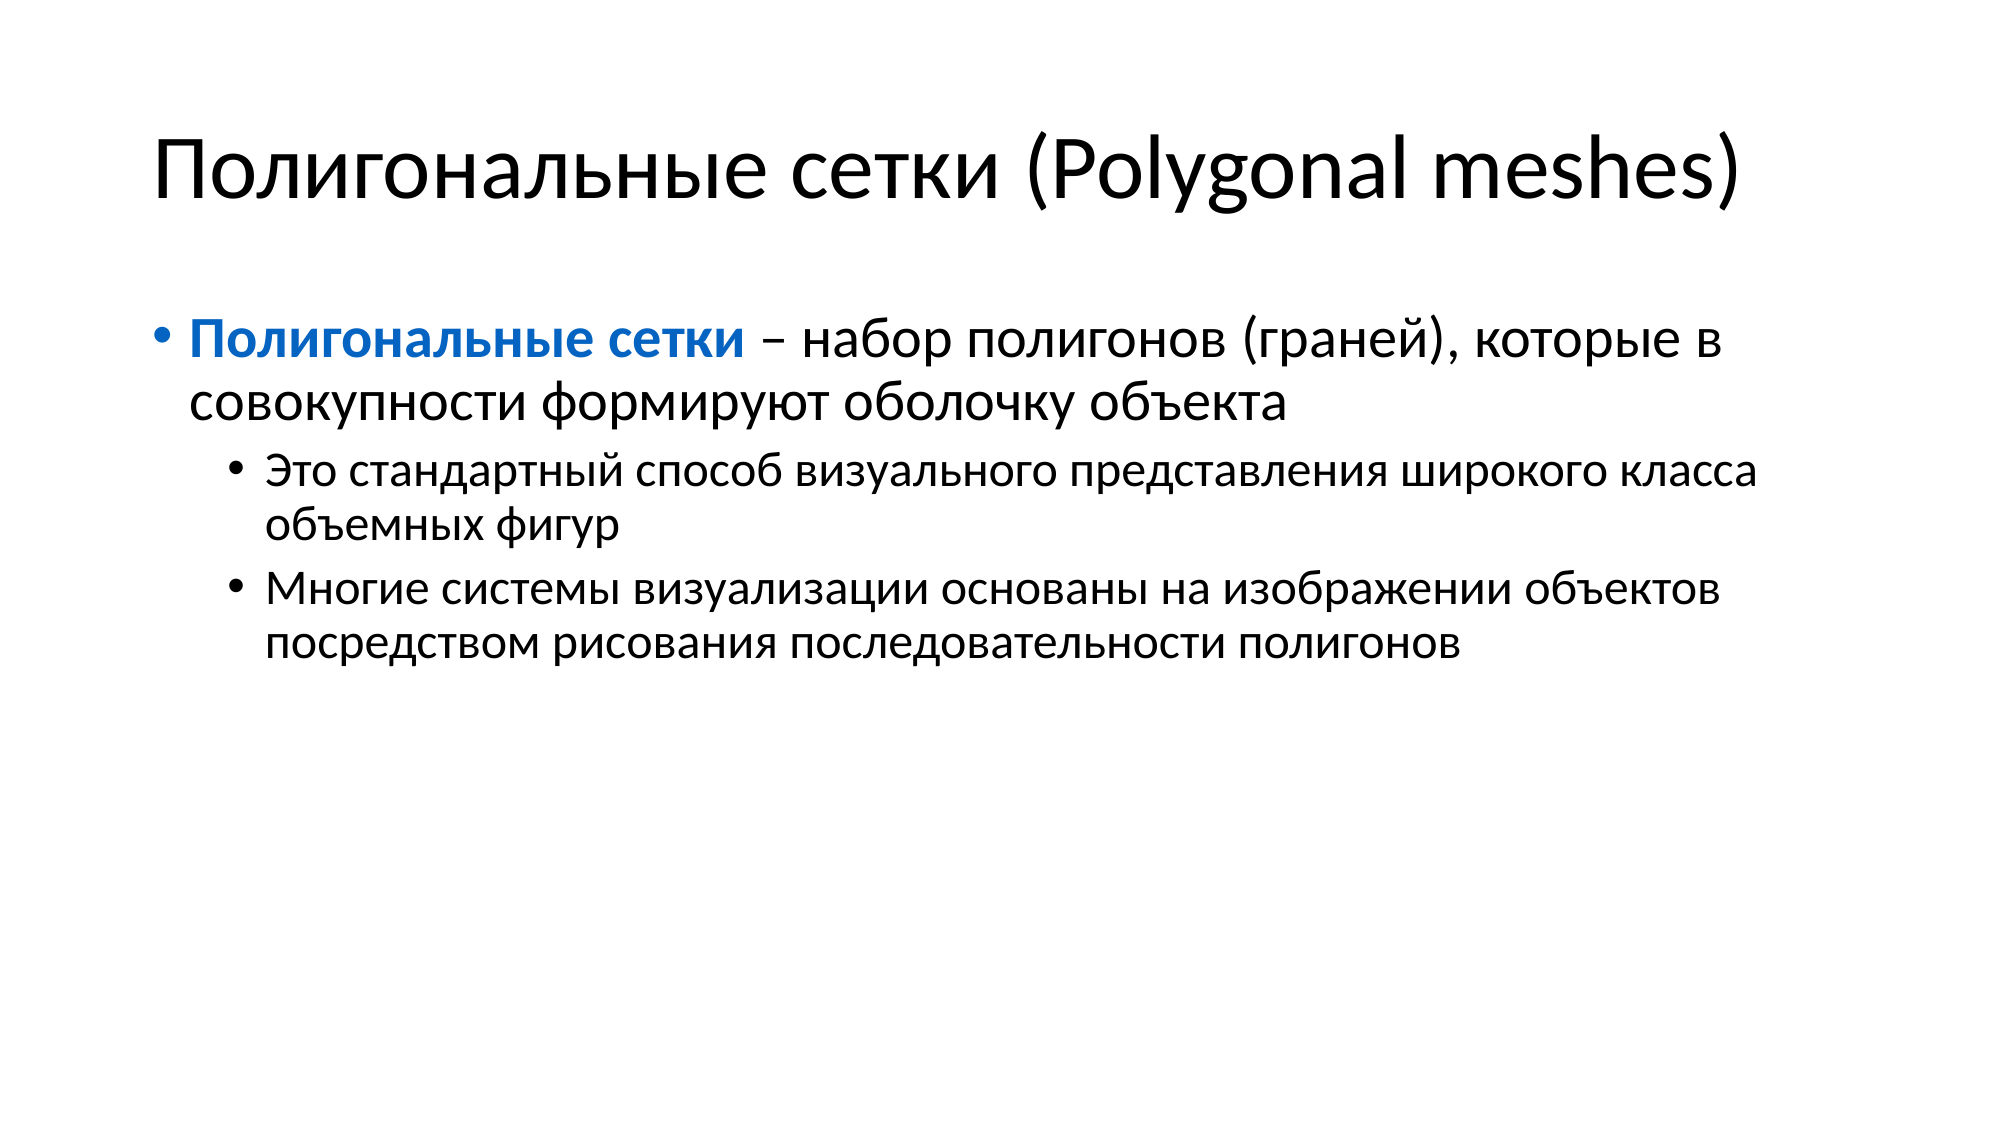

# Полигональные сетки (Polygonal meshes)
Полигональные сетки – набор полигонов (граней), которые в совокупности формируют оболочку объекта
Это стандартный способ визуального представления широкого класса объемных фигур
Многие системы визуализации основаны на изображении объектов посредством рисования последовательности полигонов